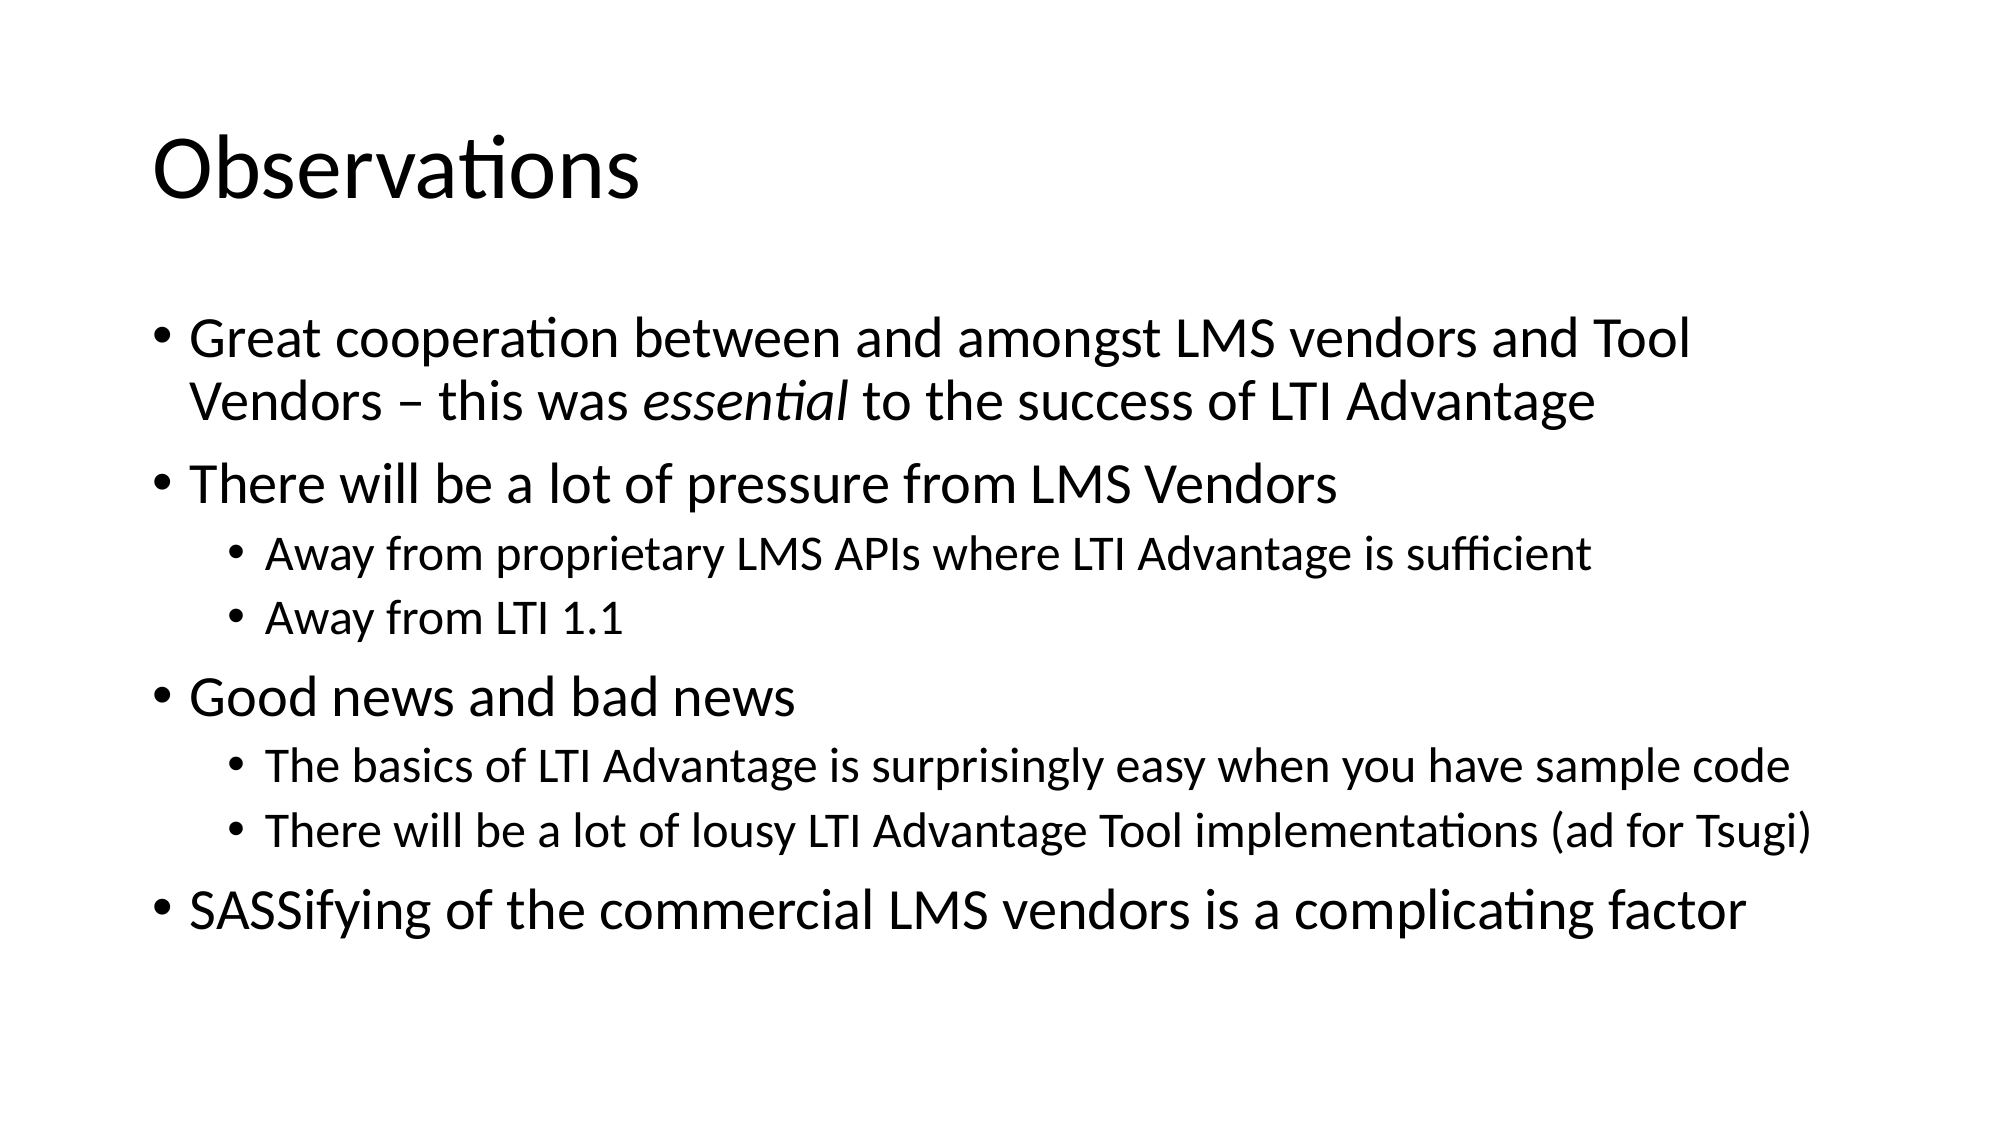

# Observations
Great cooperation between and amongst LMS vendors and Tool Vendors – this was essential to the success of LTI Advantage
There will be a lot of pressure from LMS Vendors
Away from proprietary LMS APIs where LTI Advantage is sufficient
Away from LTI 1.1
Good news and bad news
The basics of LTI Advantage is surprisingly easy when you have sample code
There will be a lot of lousy LTI Advantage Tool implementations (ad for Tsugi)
SASSifying of the commercial LMS vendors is a complicating factor